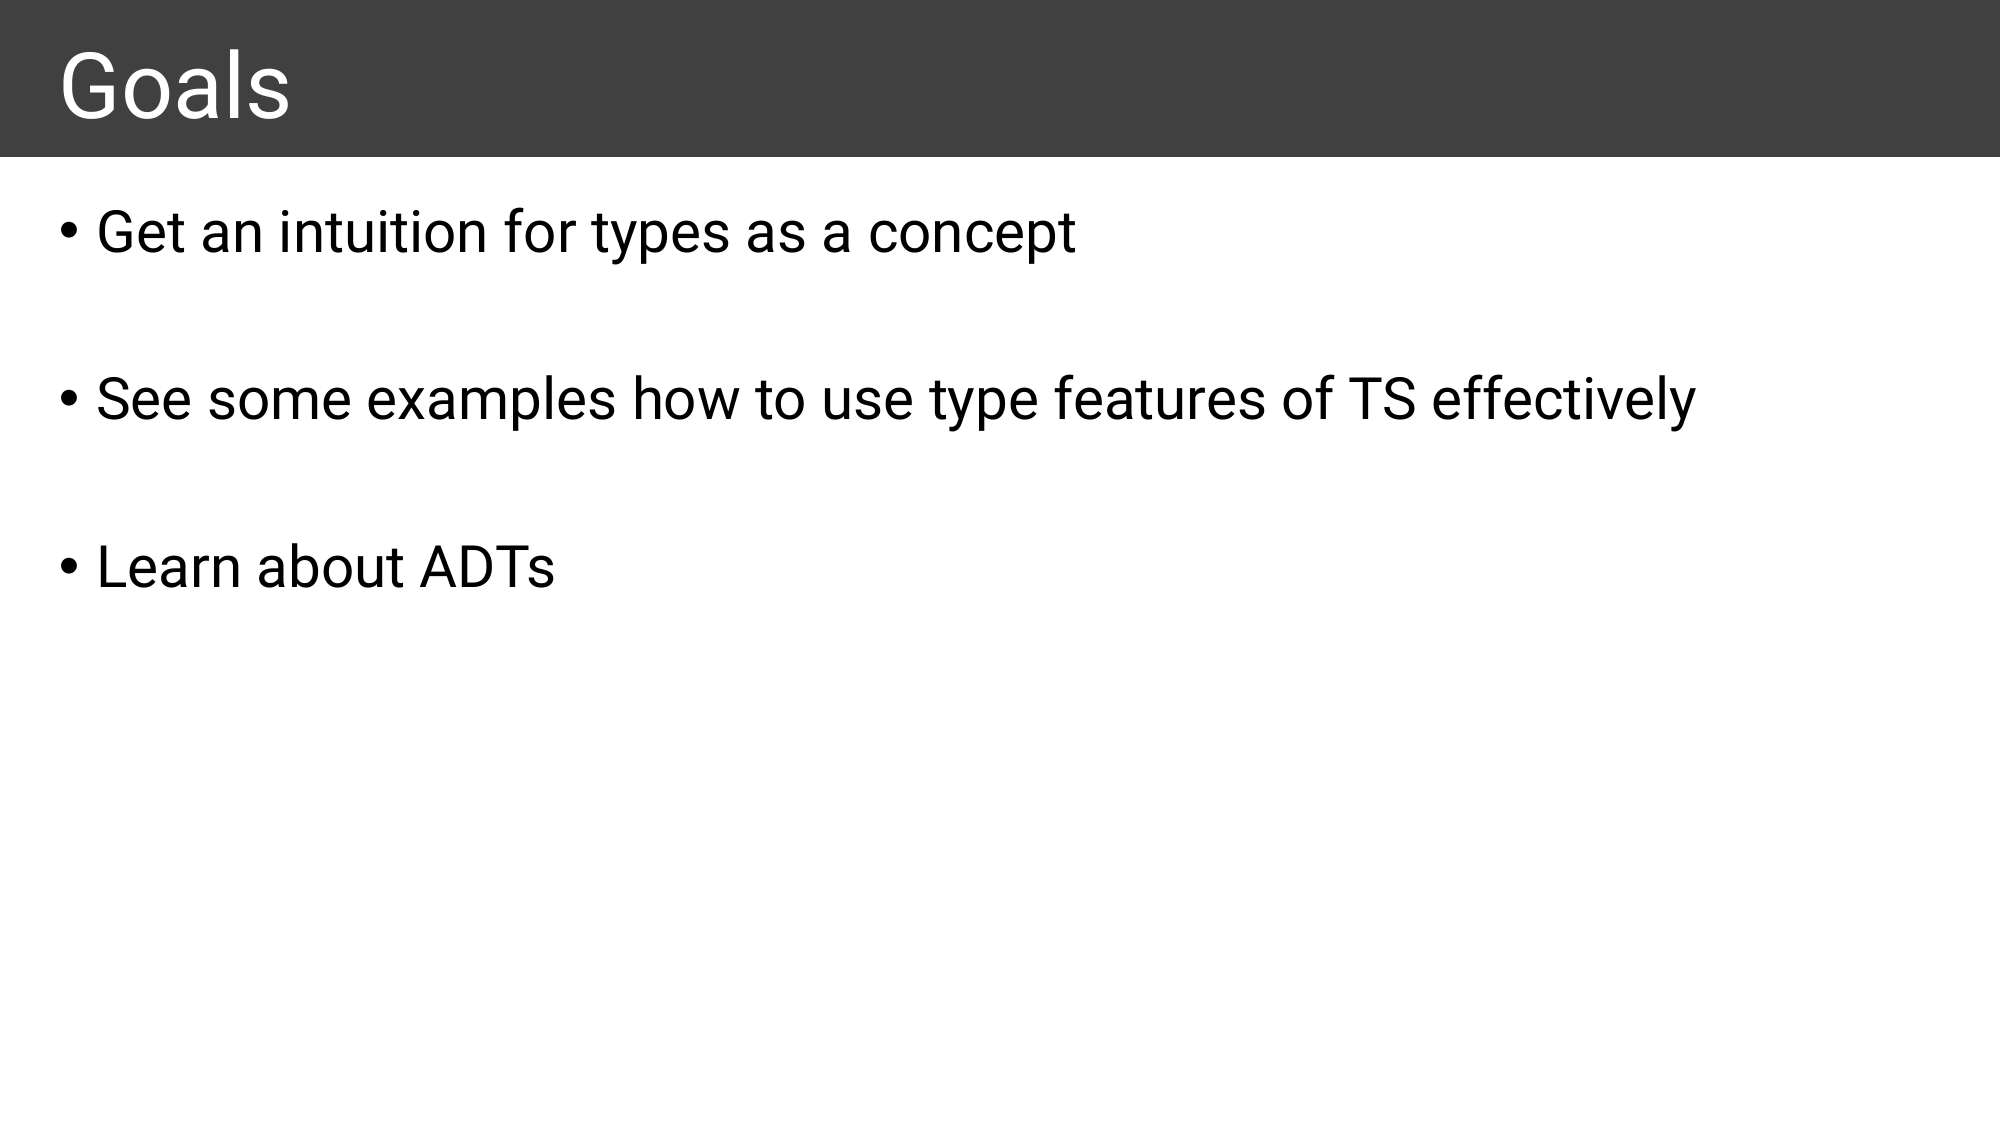

# Goals
Get an intuition for types as a concept

See some examples how to use type features of TS effectively

Learn about ADTs